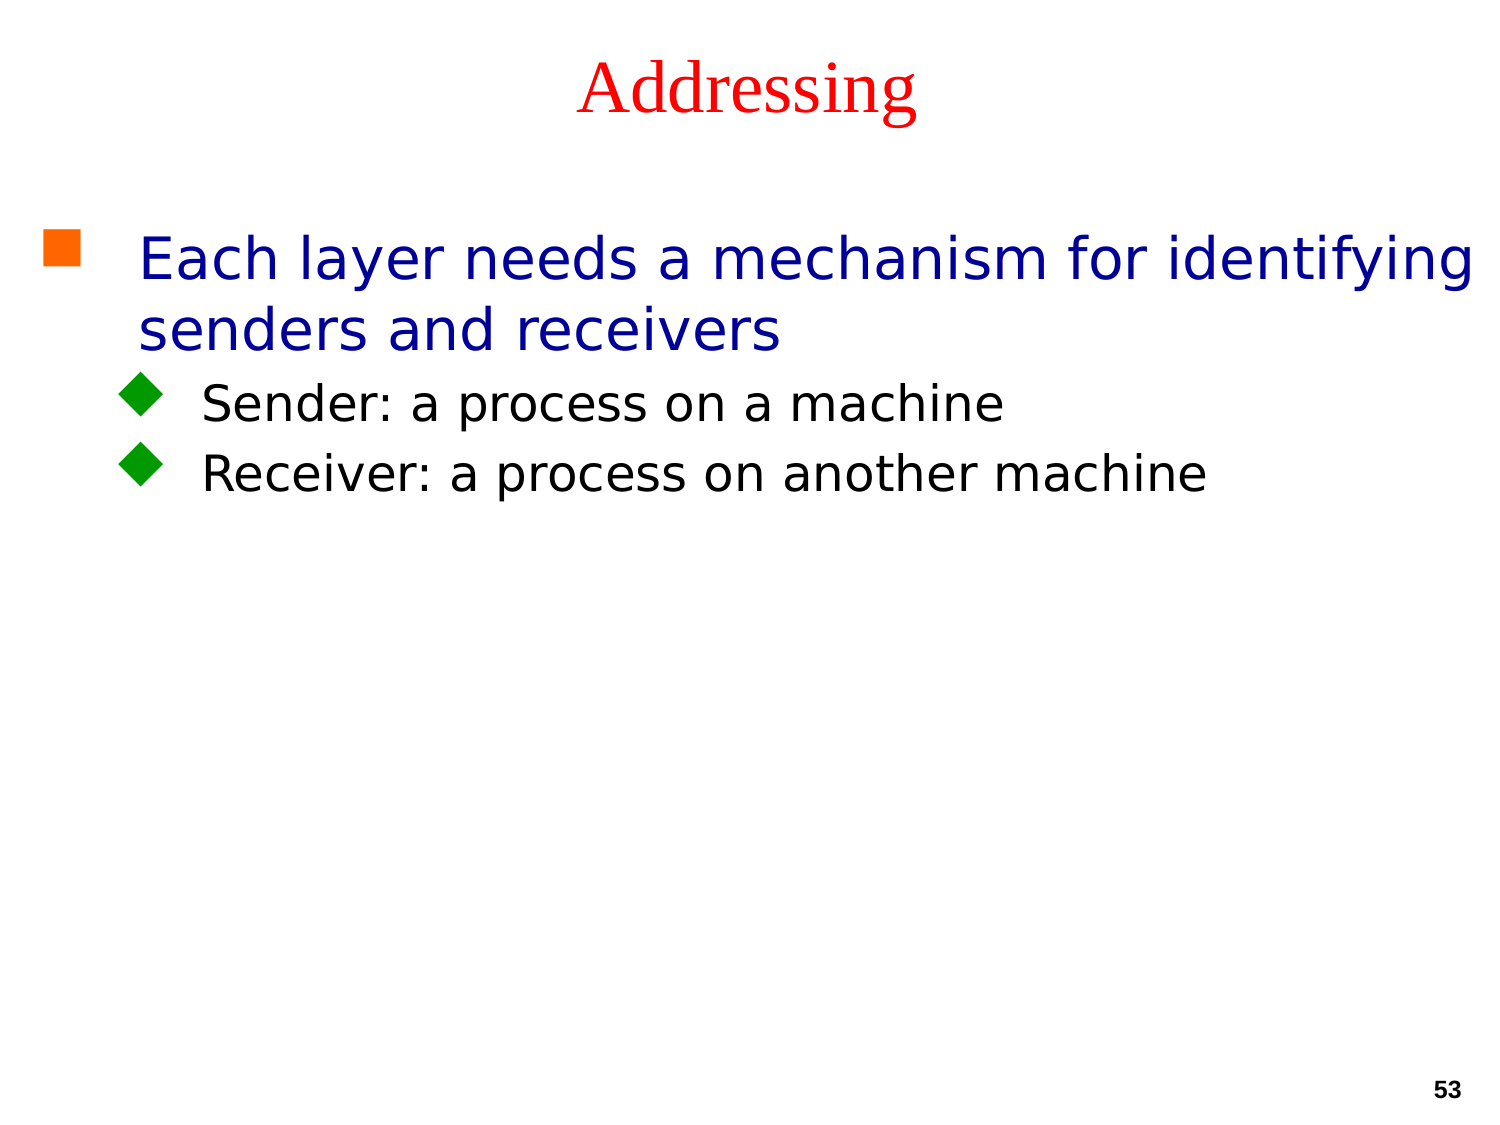

# Addressing
Each layer needs a mechanism for identifying senders and receivers
Sender: a process on a machine
Receiver: a process on another machine